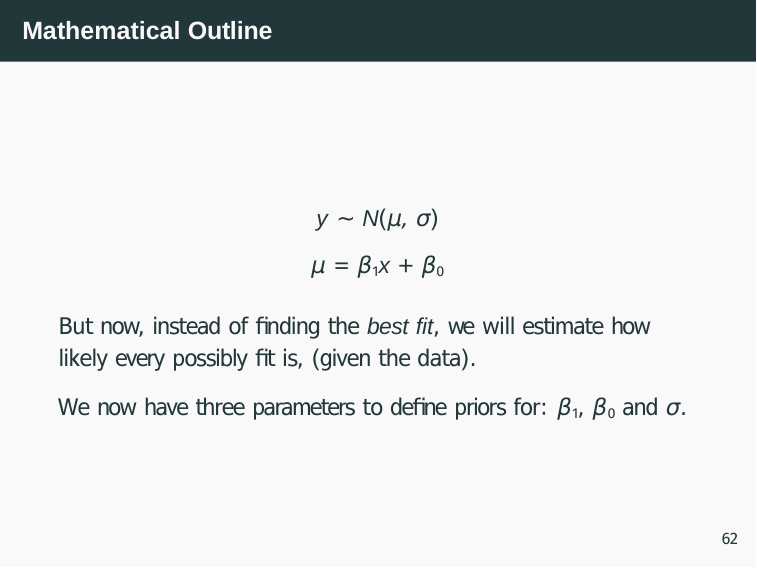

# Mathematical Outline
y ∼ N(µ, σ)
µ = β1x + β0
But now, instead of finding the best fit, we will estimate how likely every possibly fit is, (given the data).
We now have three parameters to define priors for: β1, β0 and σ.
62